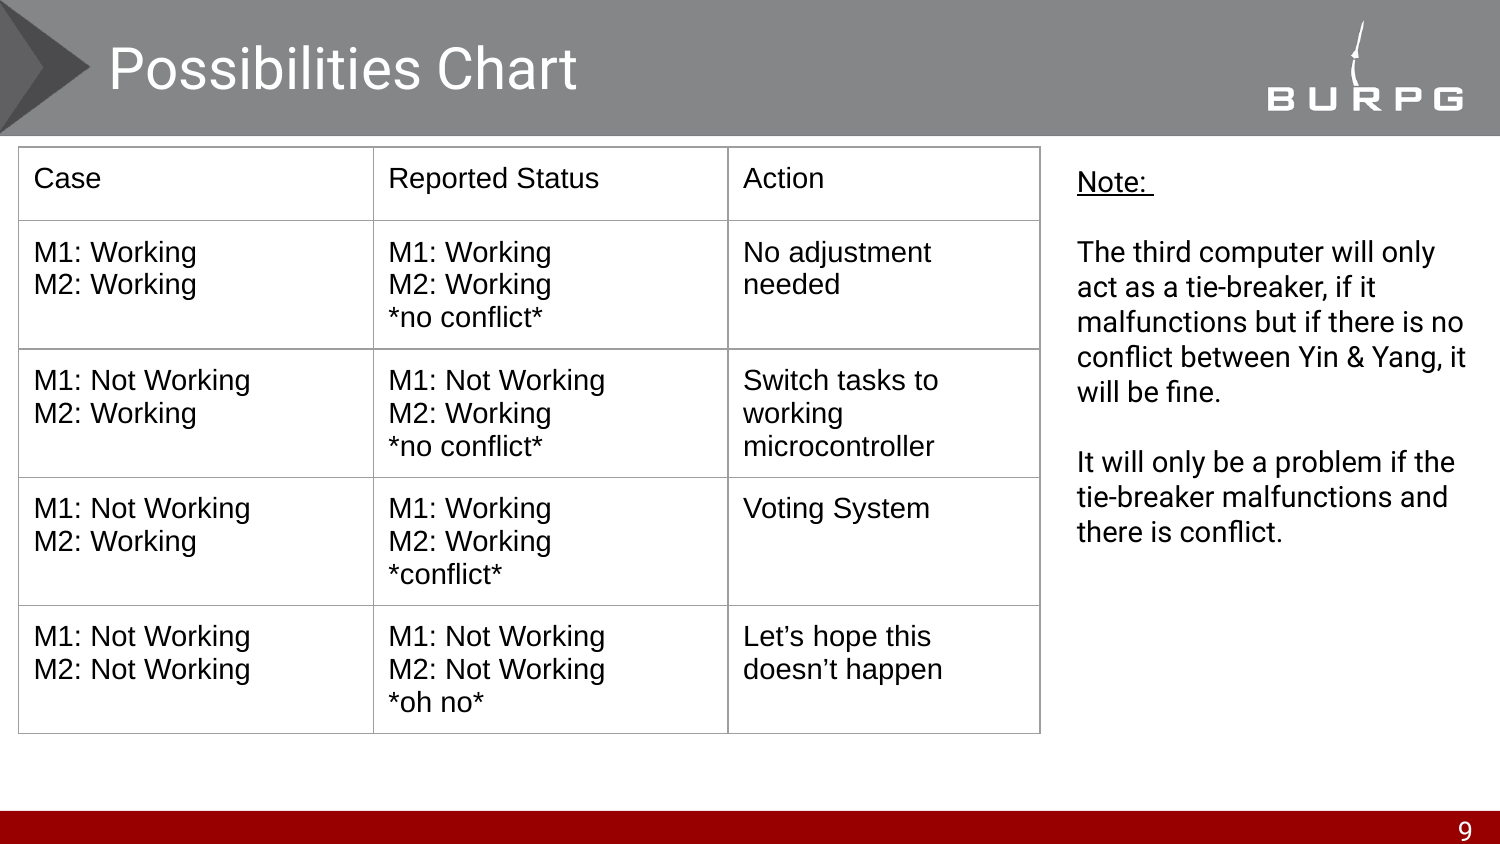

# Possibilities Chart
| Case | Reported Status | Action |
| --- | --- | --- |
| M1: Working M2: Working | M1: Working M2: Working \*no conflict\* | No adjustment needed |
| M1: Not Working M2: Working | M1: Not Working M2: Working \*no conflict\* | Switch tasks to working microcontroller |
| M1: Not Working M2: Working | M1: Working M2: Working \*conflict\* | Voting System |
| M1: Not Working M2: Not Working | M1: Not Working M2: Not Working \*oh no\* | Let’s hope this doesn’t happen |
Note:

The third computer will only act as a tie-breaker, if it malfunctions but if there is no conflict between Yin & Yang, it will be fine.

It will only be a problem if the tie-breaker malfunctions and there is conflict.
9